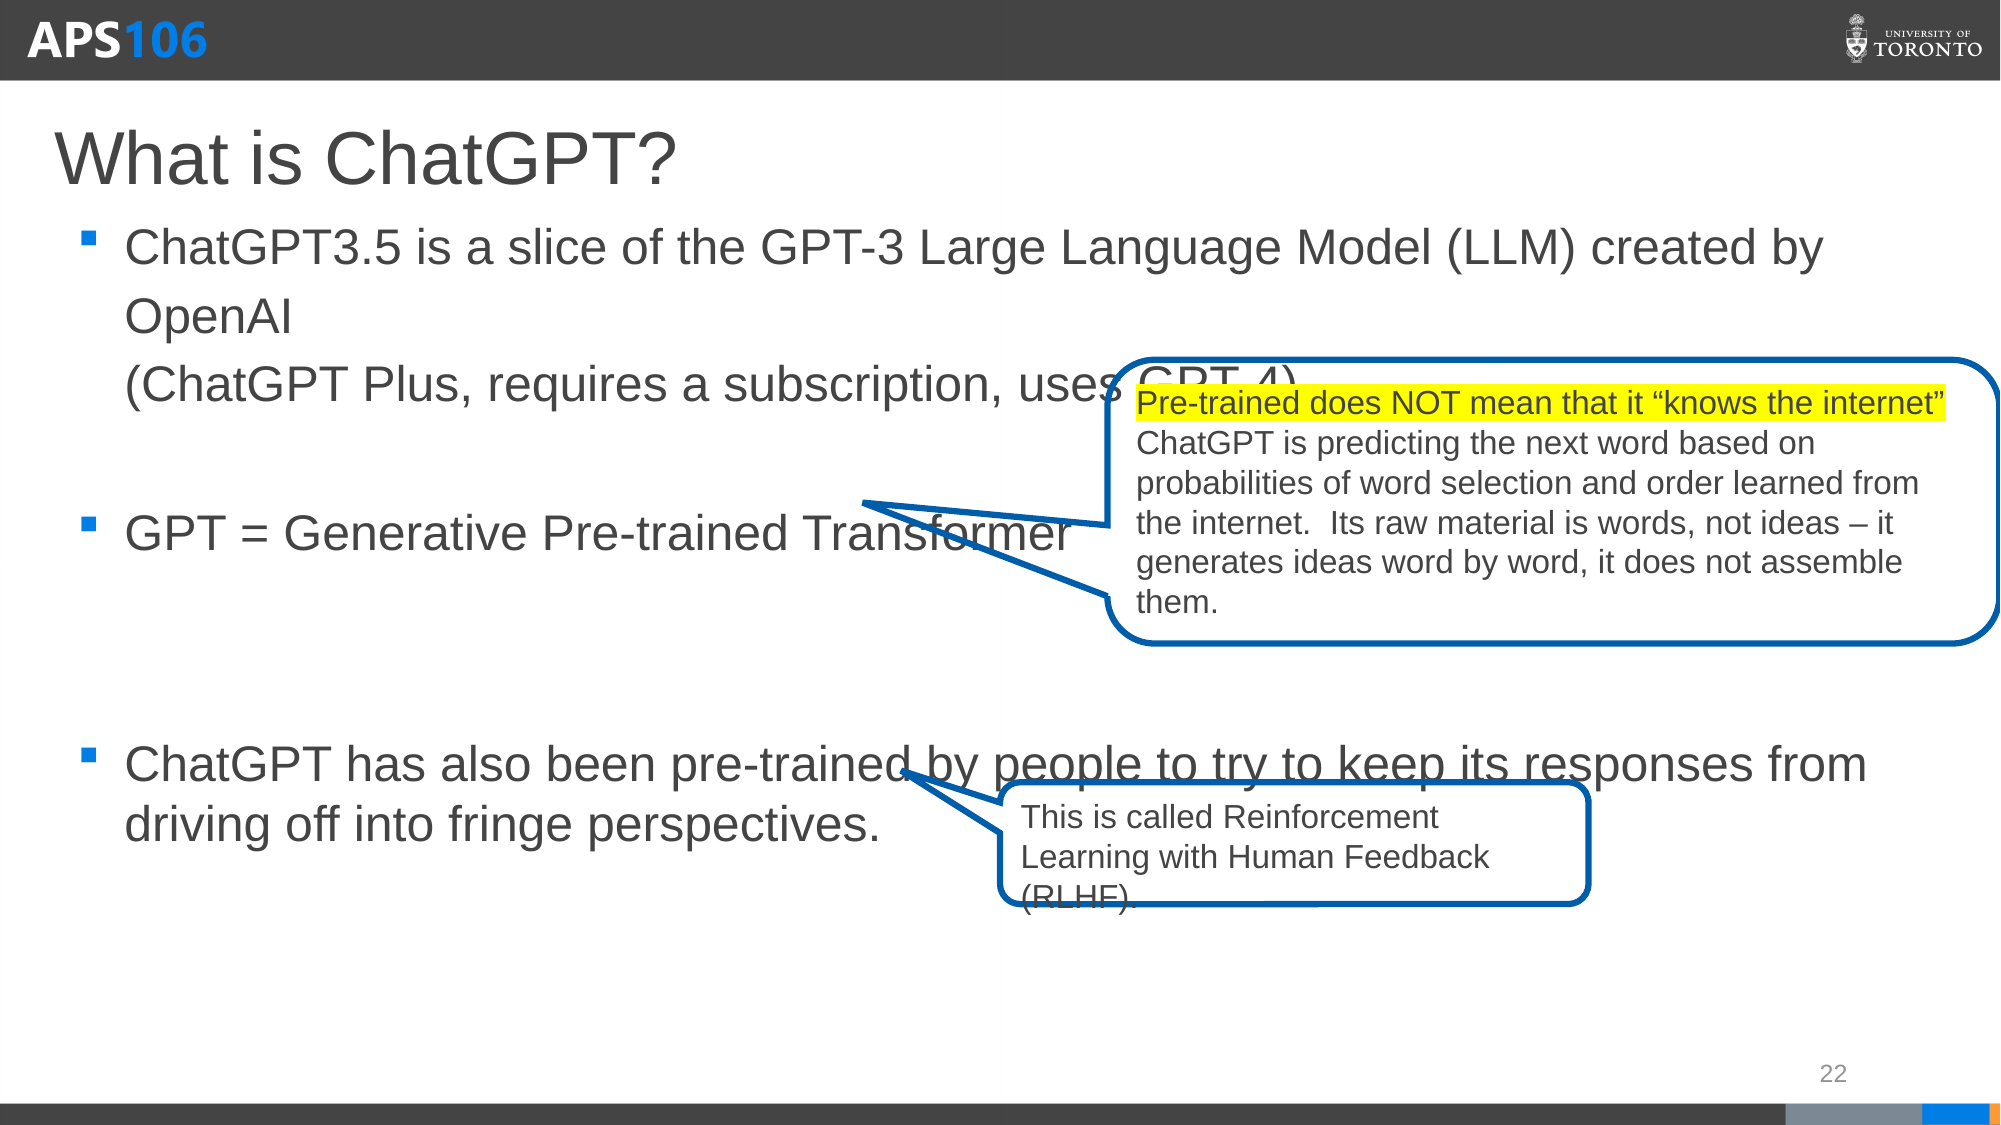

# What is ChatGPT?
ChatGPT3.5 is a slice of the GPT-3 Large Language Model (LLM) created by OpenAI
(ChatGPT Plus, requires a subscription, uses GPT-4)

GPT = Generative Pre-trained Transformer

ChatGPT has also been pre-trained by people to try to keep its responses from driving off into fringe perspectives.

Pre-trained does NOT mean that it “knows the internet”
ChatGPT is predicting the next word based on probabilities of word selection and order learned from the internet.  Its raw material is words, not ideas – it generates ideas word by word, it does not assemble them.
This is called Reinforcement Learning with Human Feedback (RLHF).
22